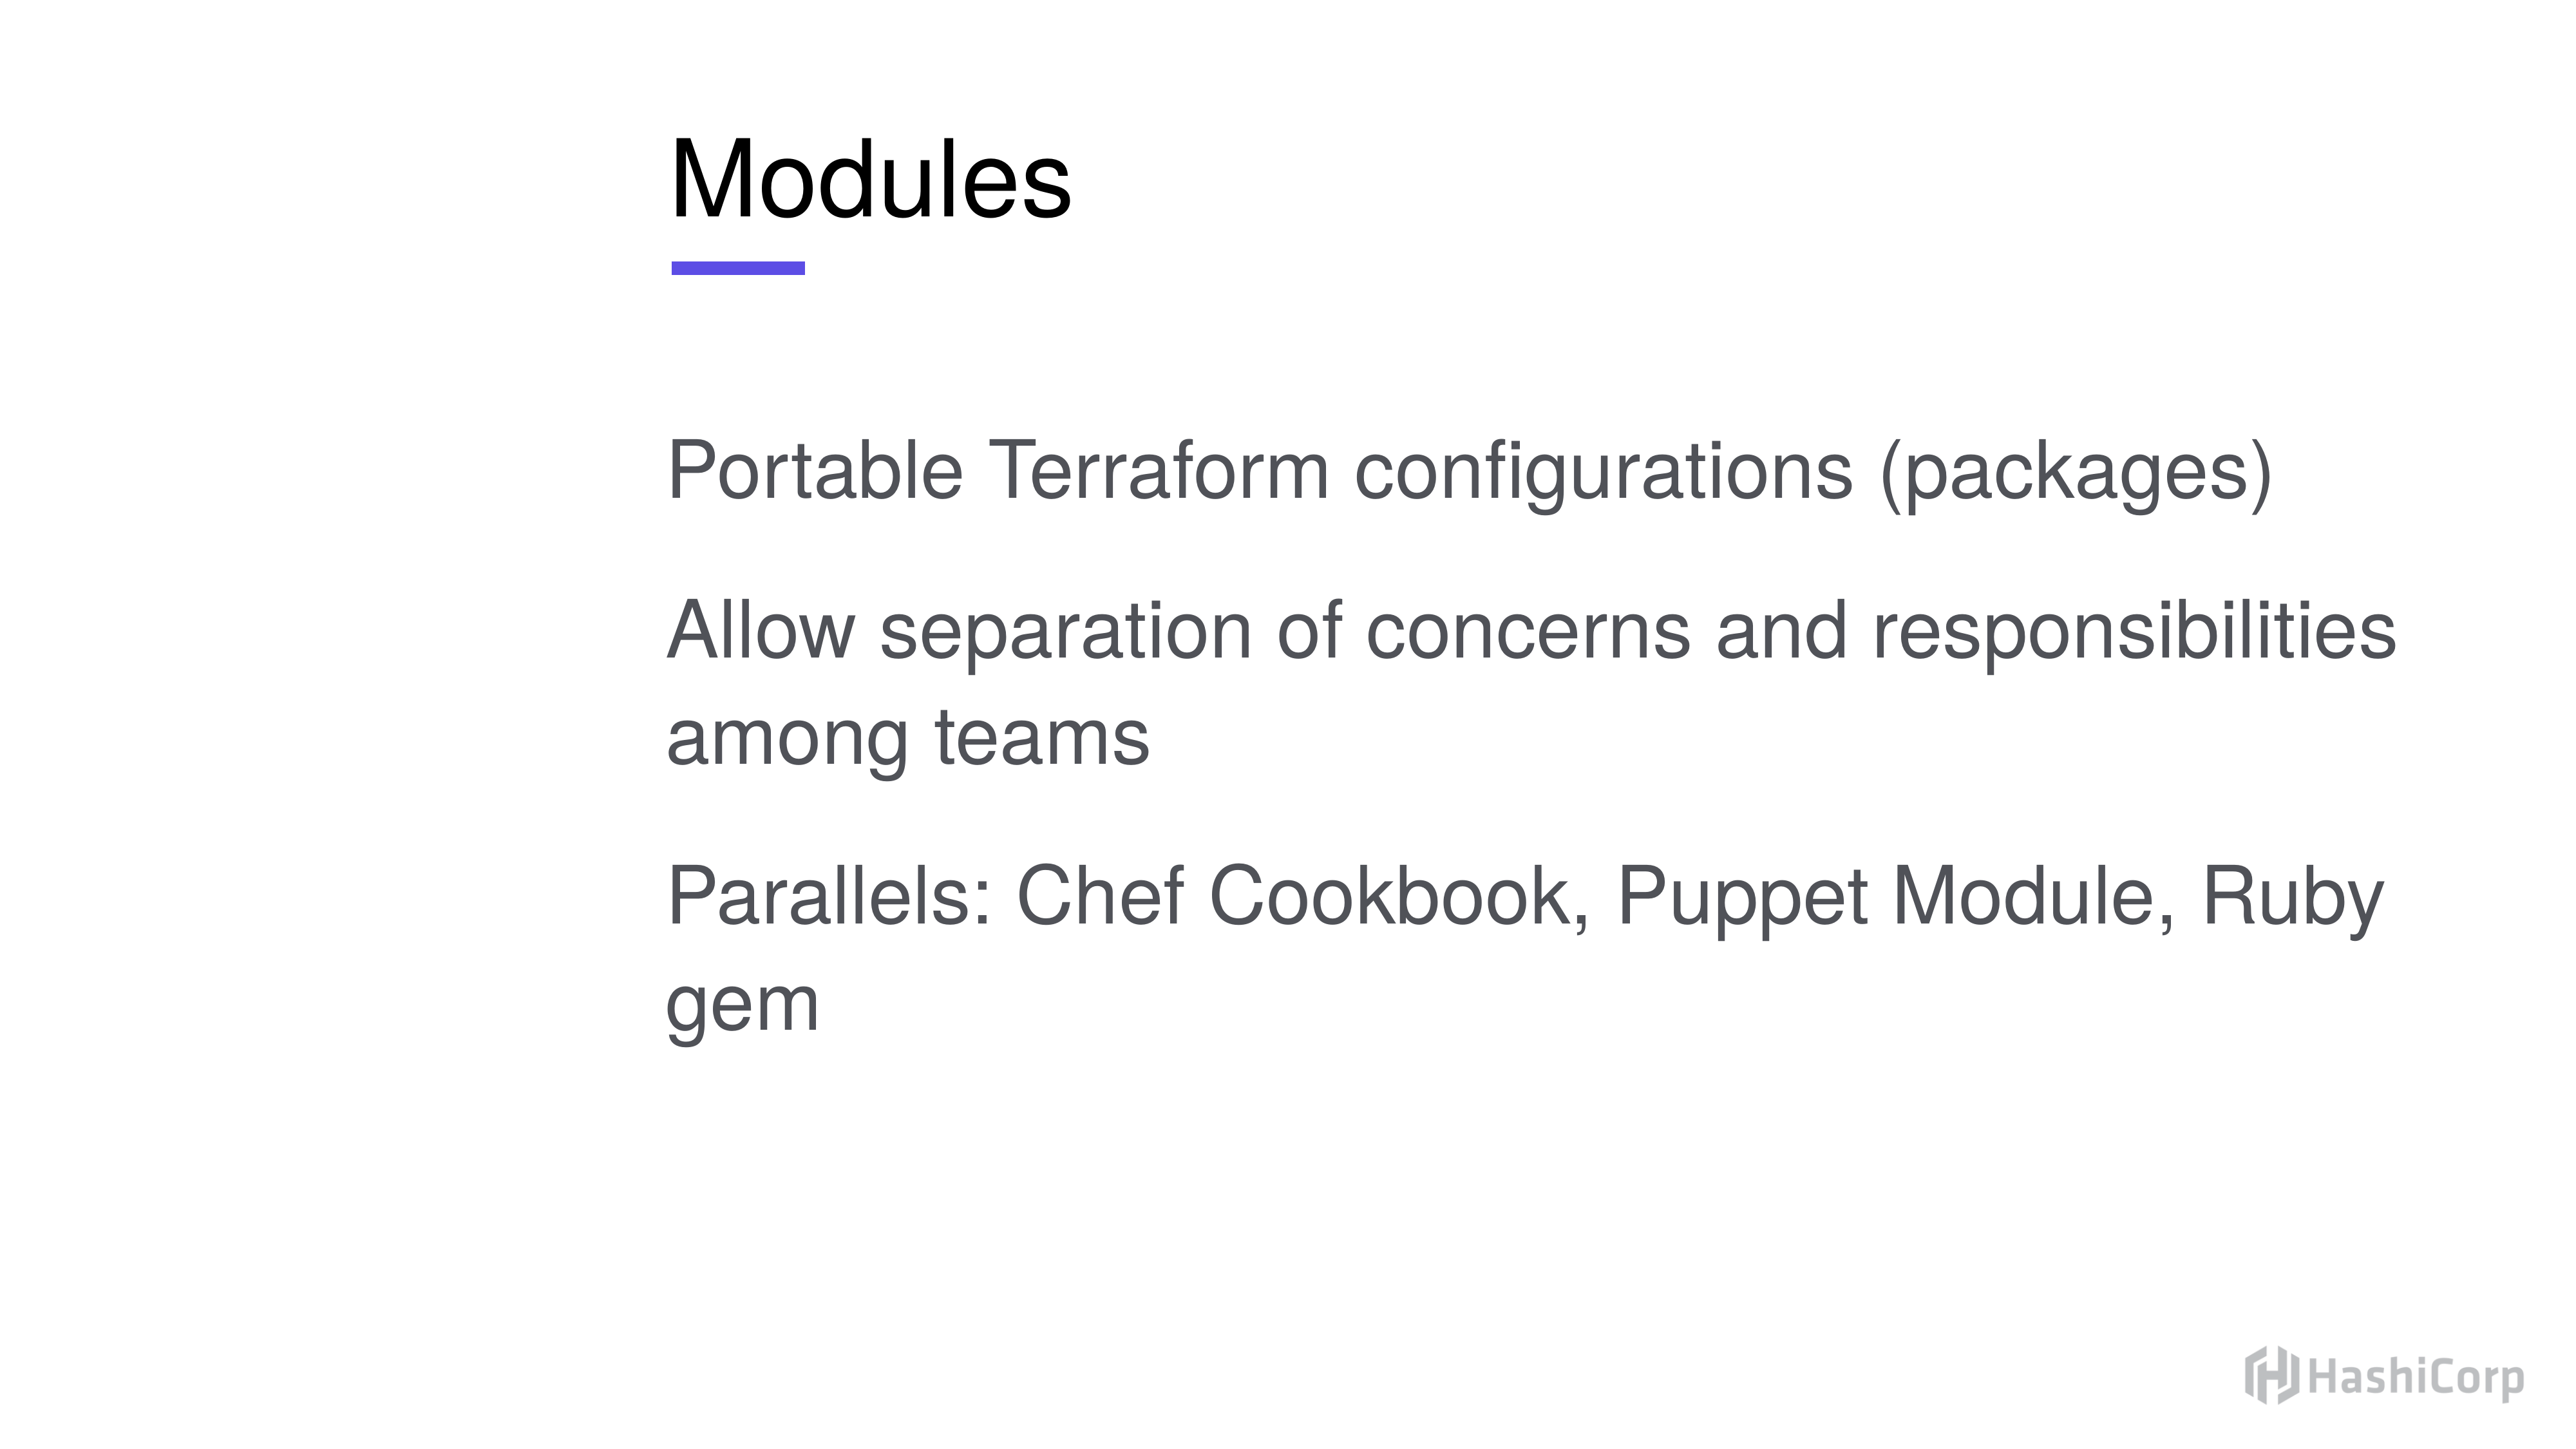

# Modules
Portable Terraform configurations (packages)
Allow separation of concerns and responsibilities among teams
Parallels: Chef Cookbook, Puppet Module, Ruby gem
146